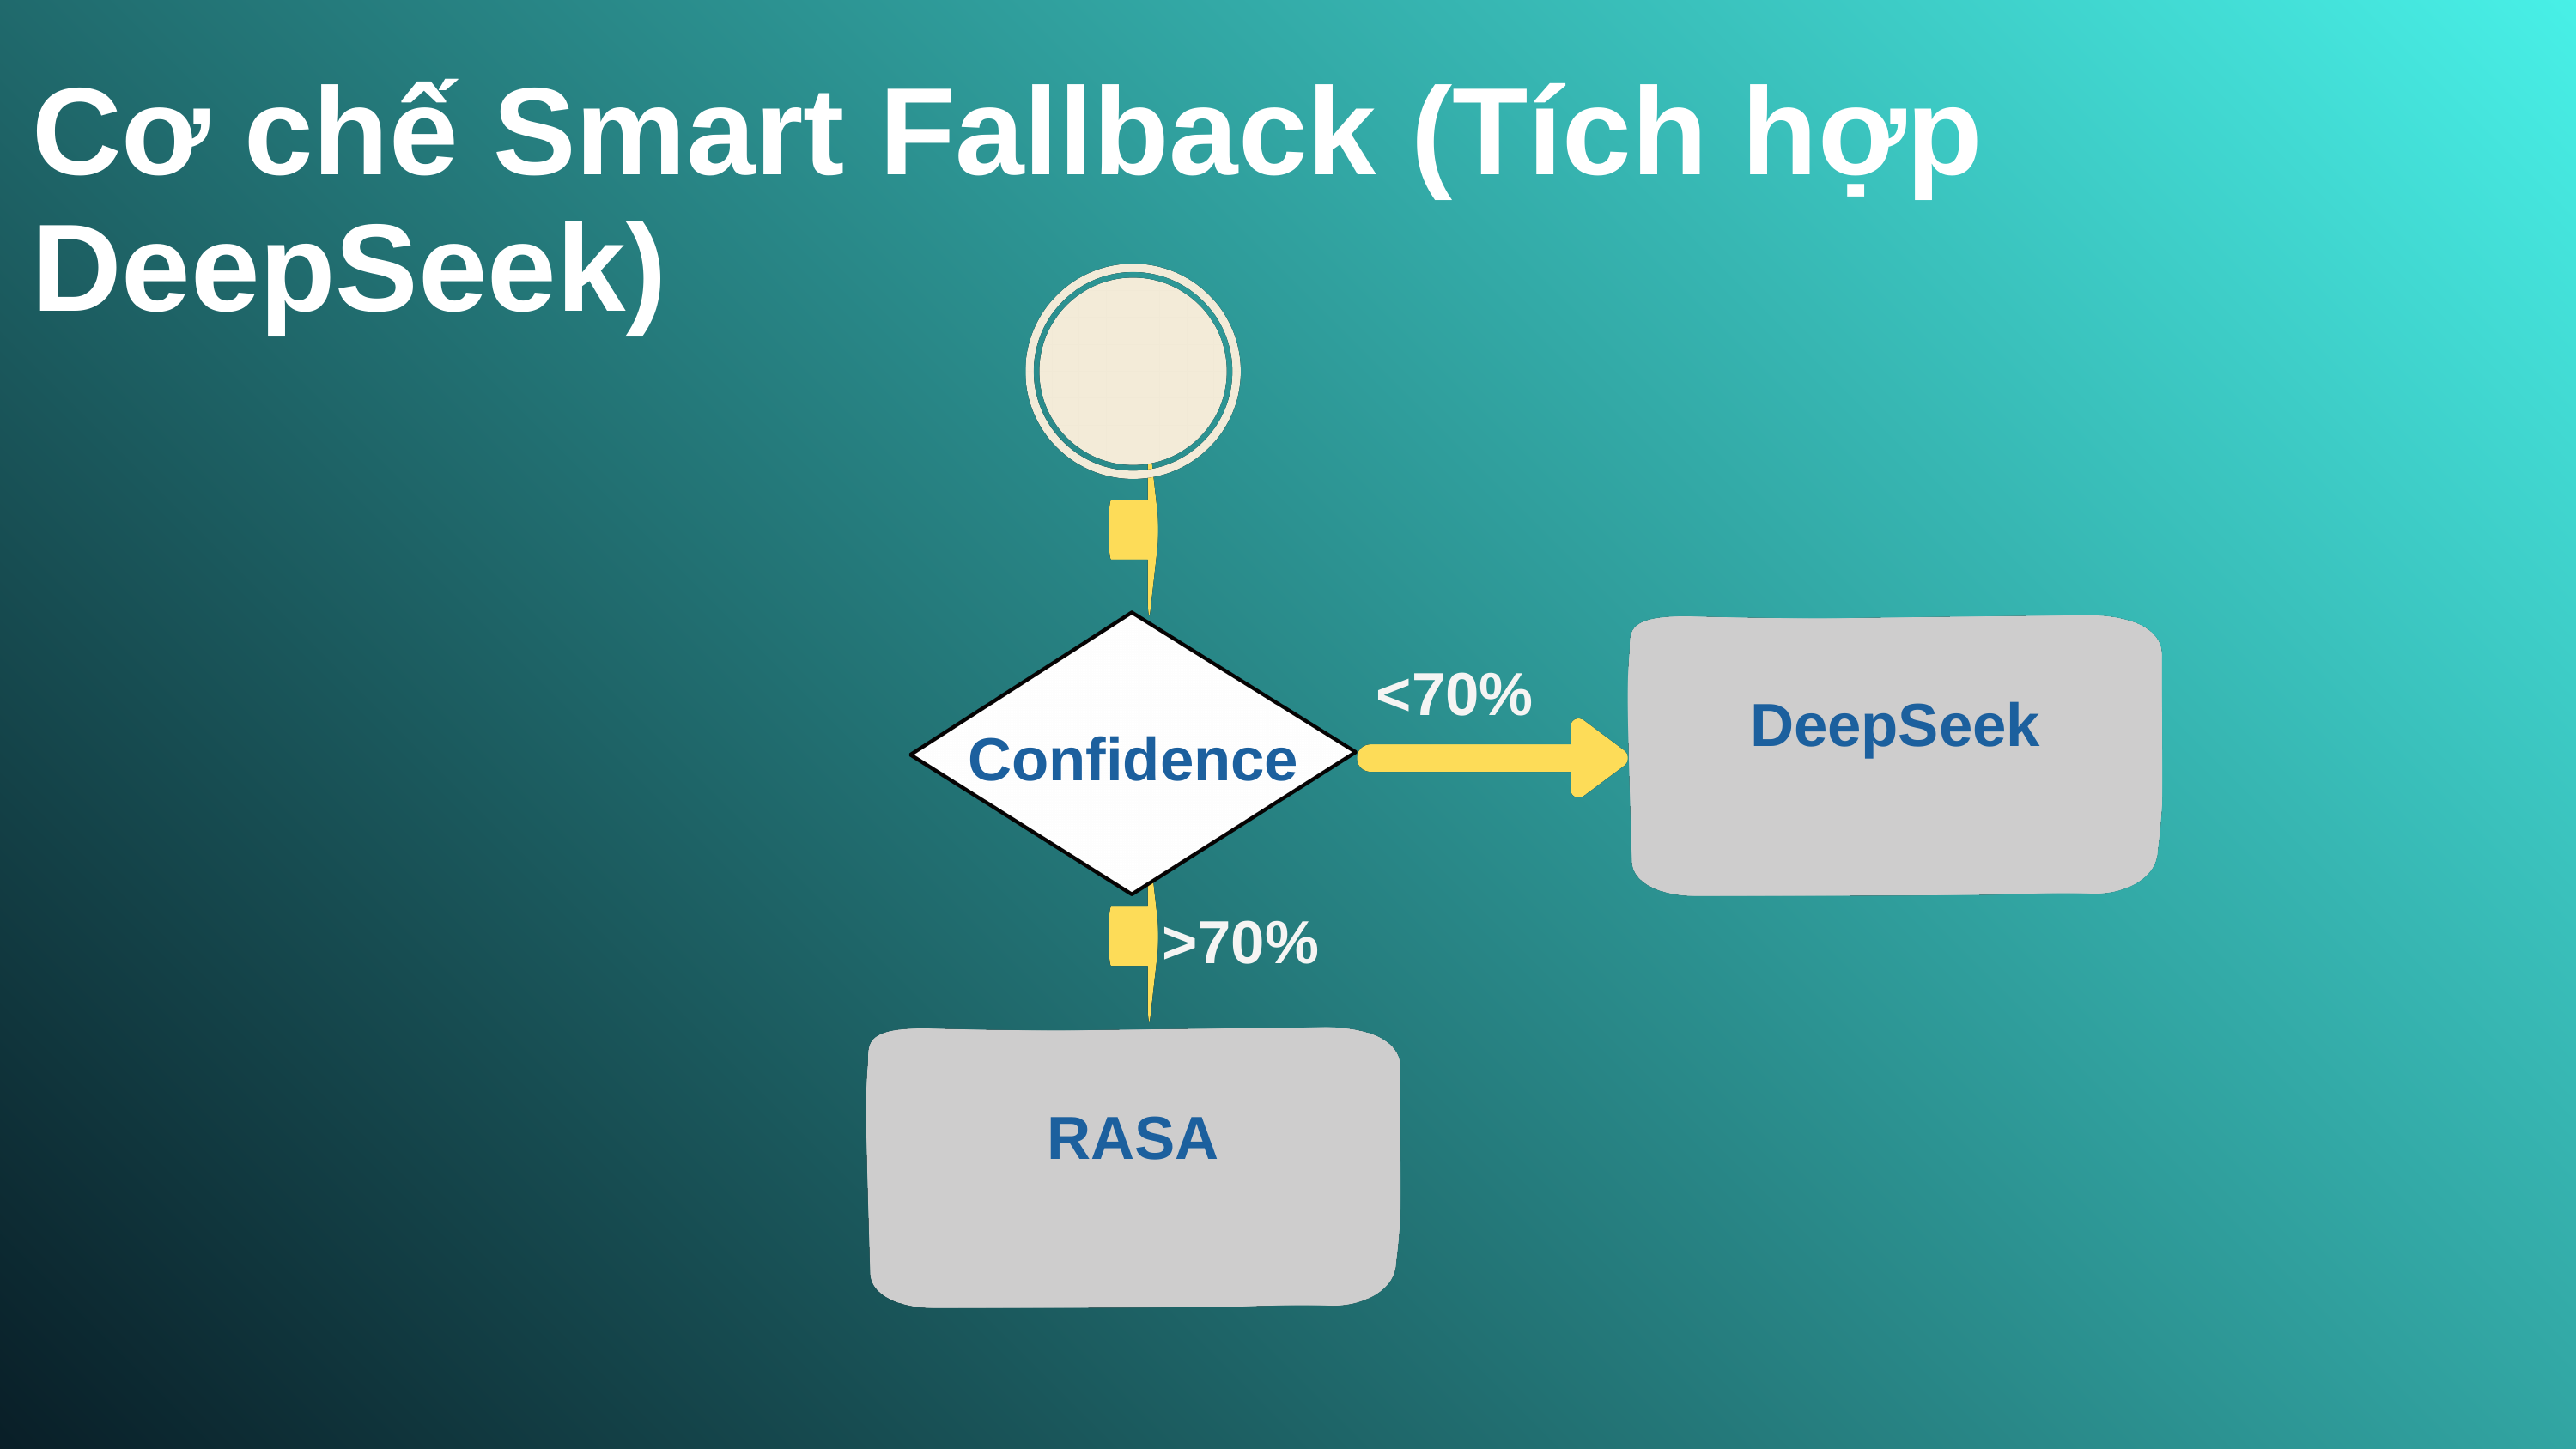

Cơ chế Smart Fallback (Tích hợp DeepSeek)

<70%
DeepSeek
Confidence

>70%

RASA